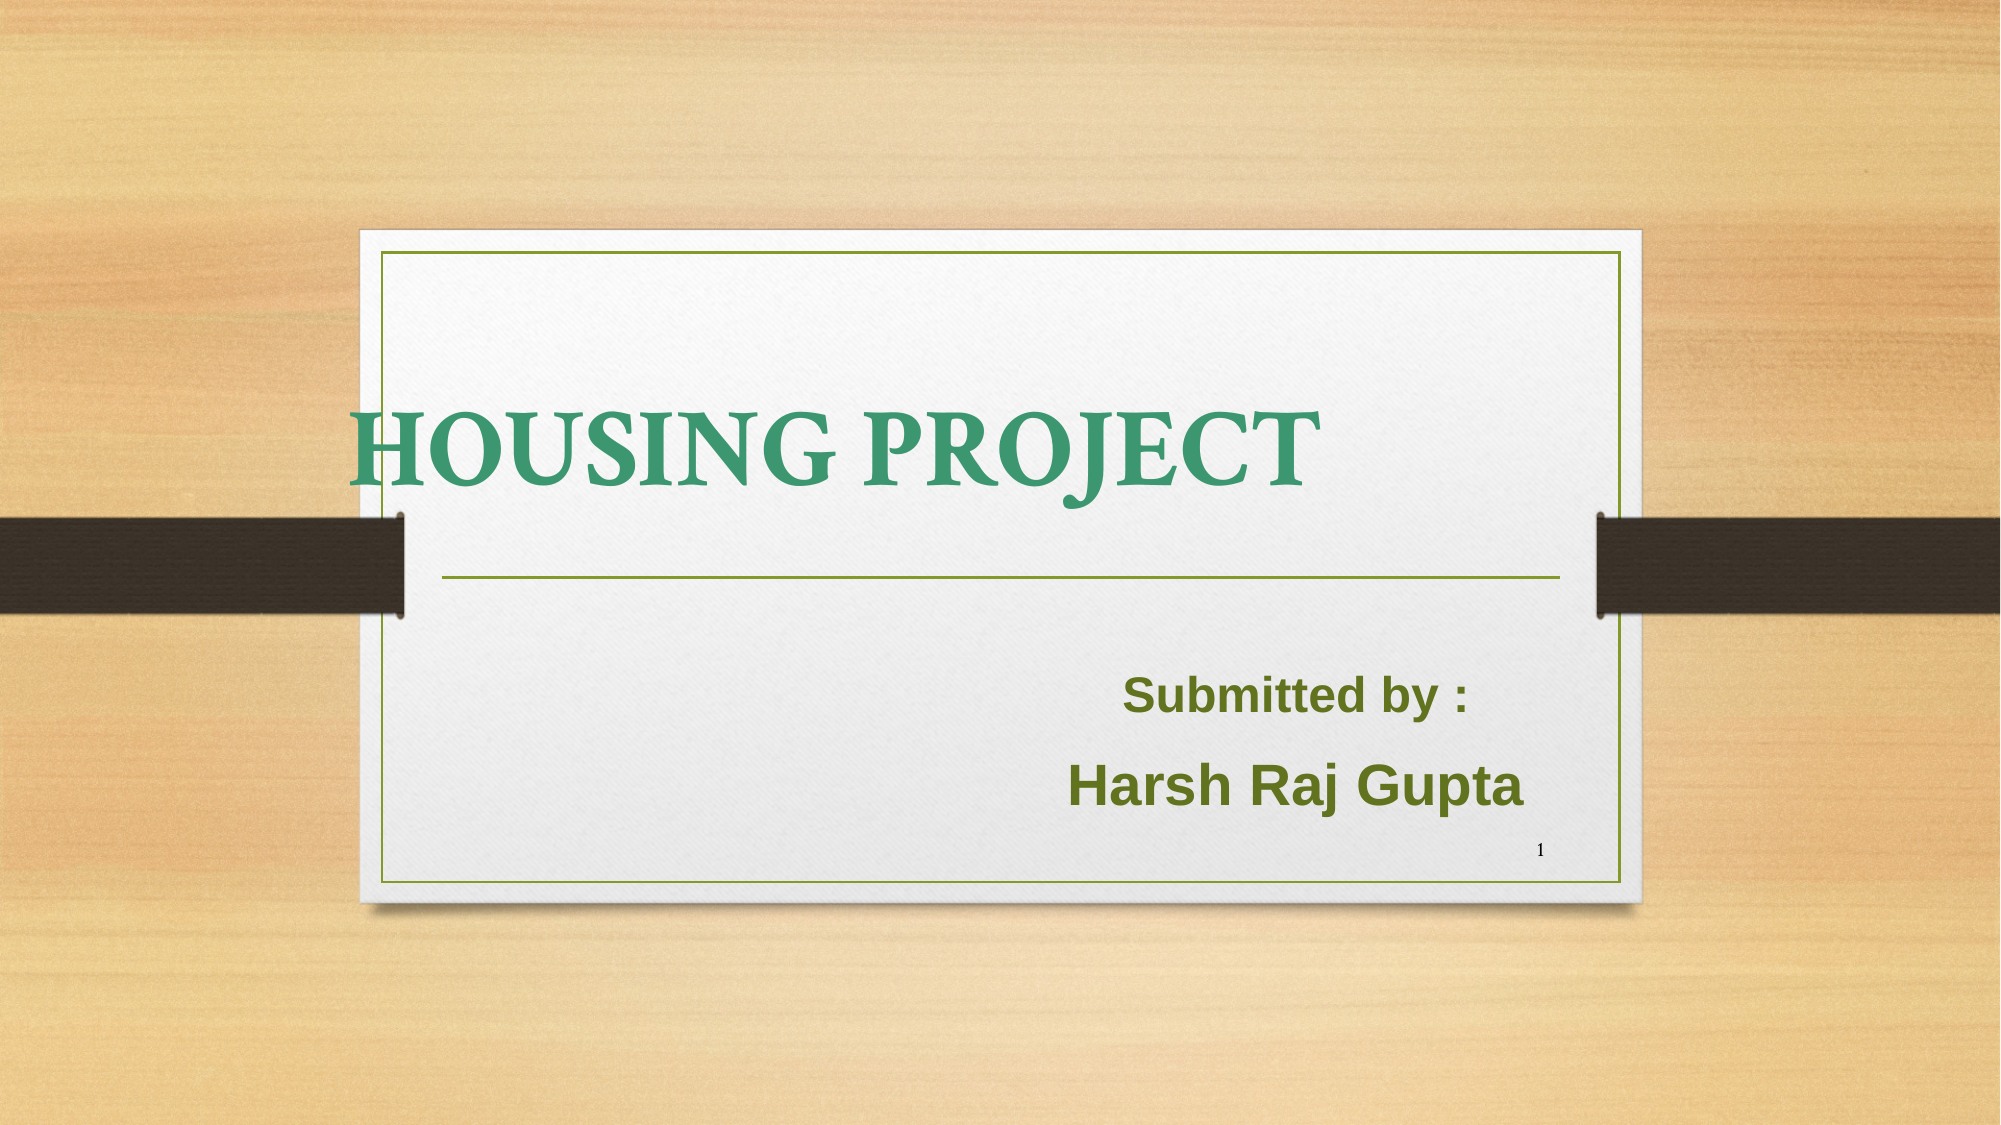

# HOUSING PROJECT
Submitted by :
Harsh Raj Gupta
1